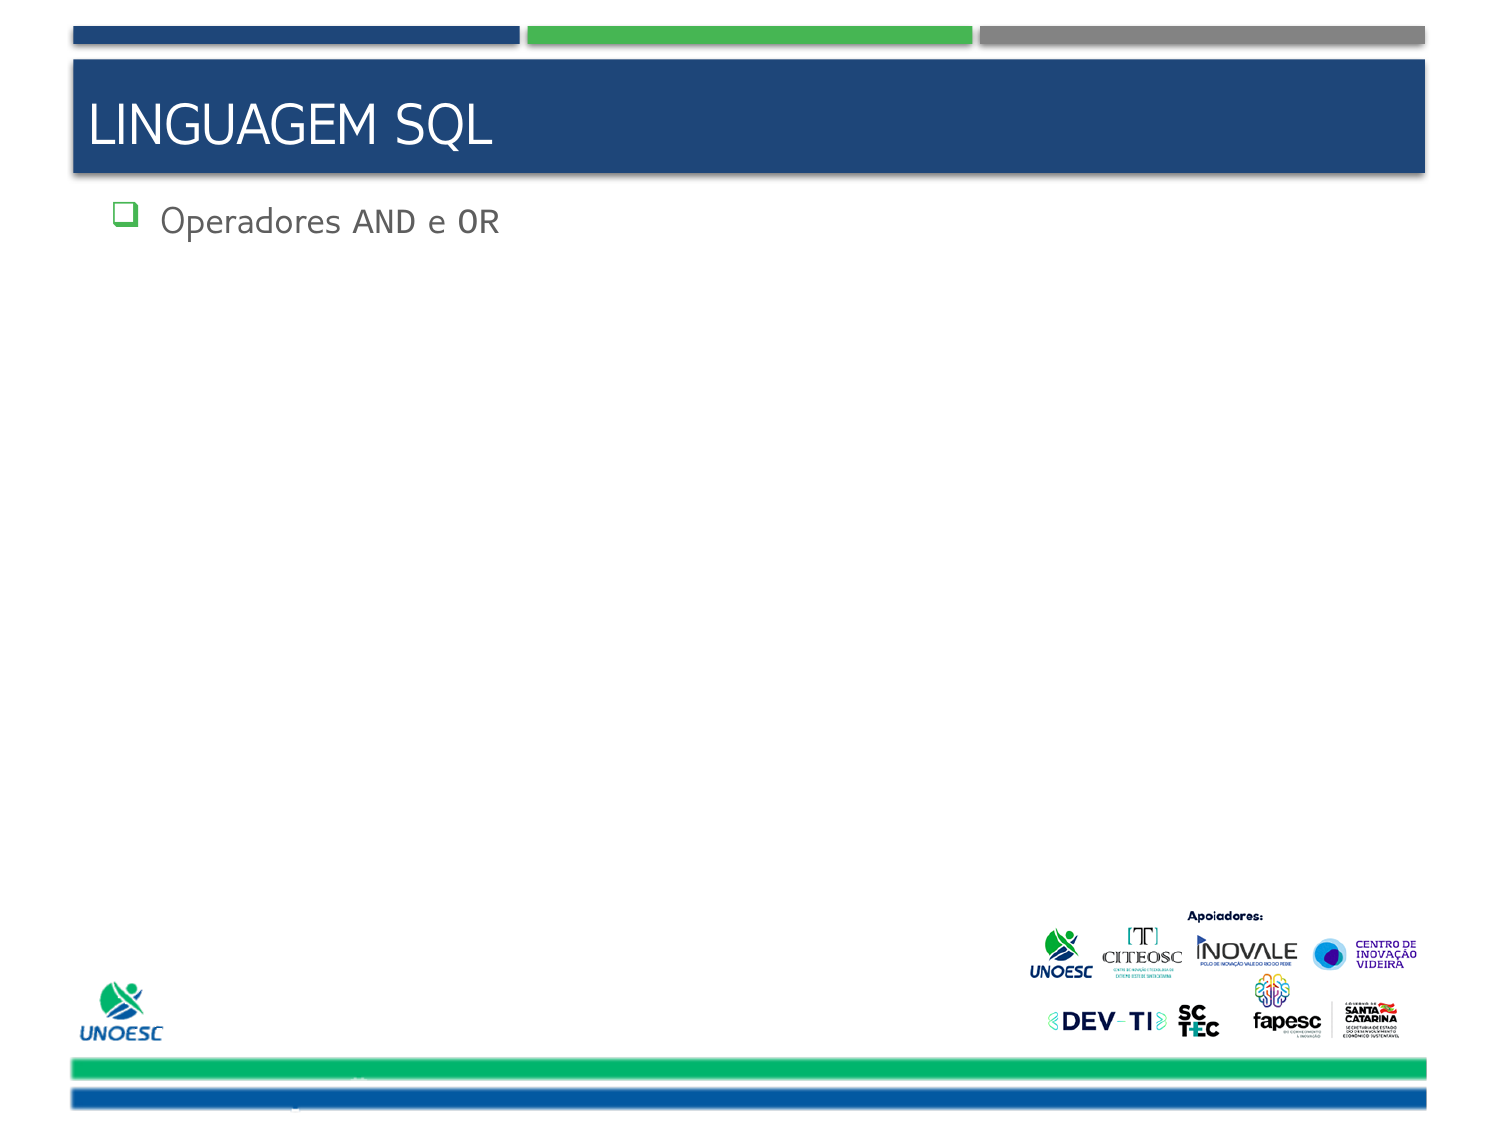

# Linguagem SQL
Operadores AND e OR